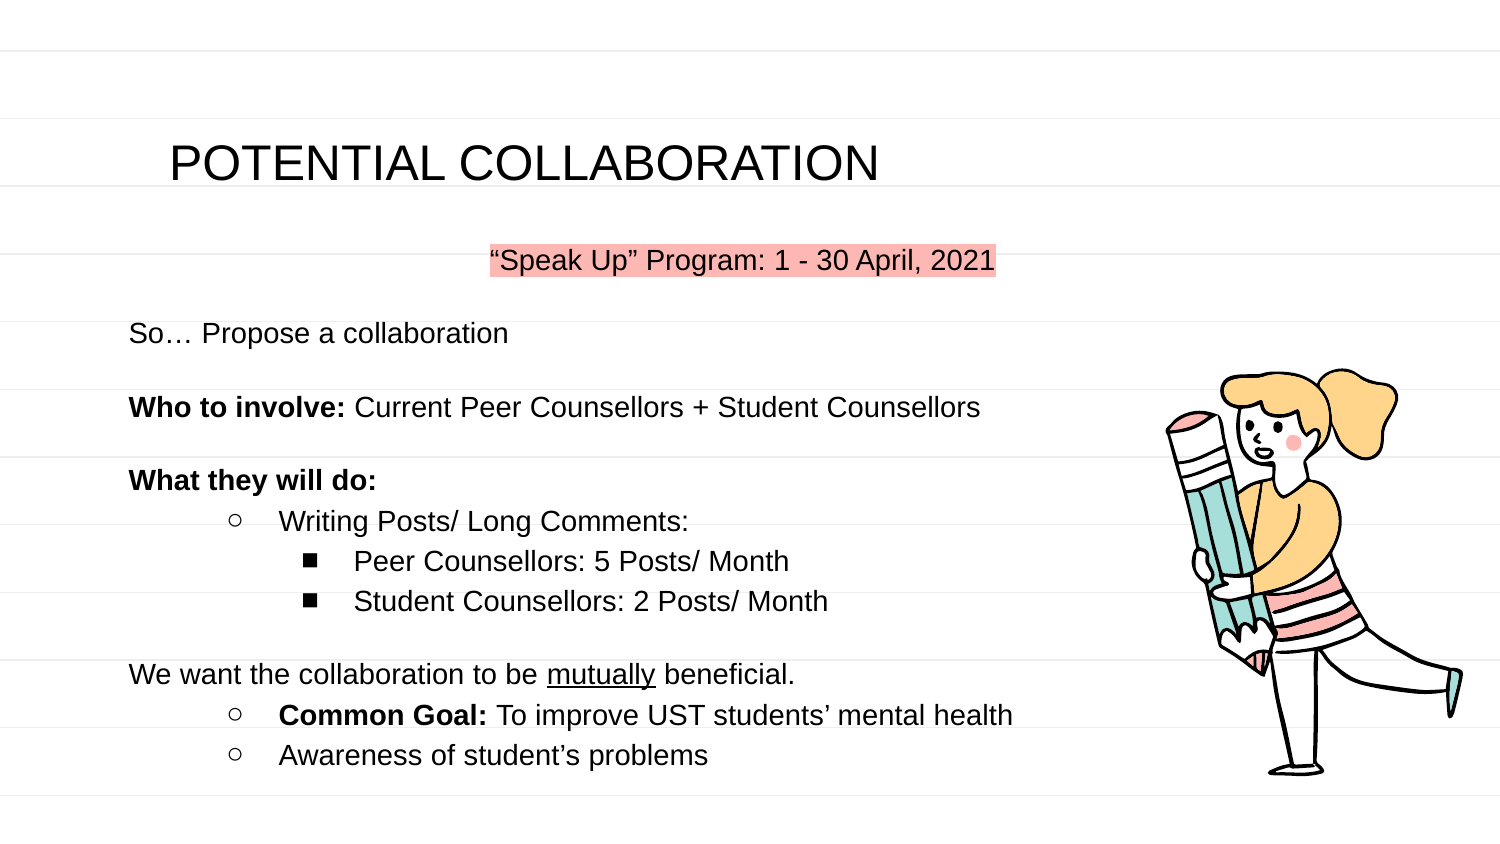

# POTENTIAL COLLABORATION
“Speak Up” Program: 1 - 30 April, 2021
So… Propose a collaboration
Who to involve: Current Peer Counsellors + Student Counsellors
What they will do:
Writing Posts/ Long Comments:
Peer Counsellors: 5 Posts/ Month
Student Counsellors: 2 Posts/ Month
We want the collaboration to be mutually beneficial.
Common Goal: To improve UST students’ mental health
Awareness of student’s problems